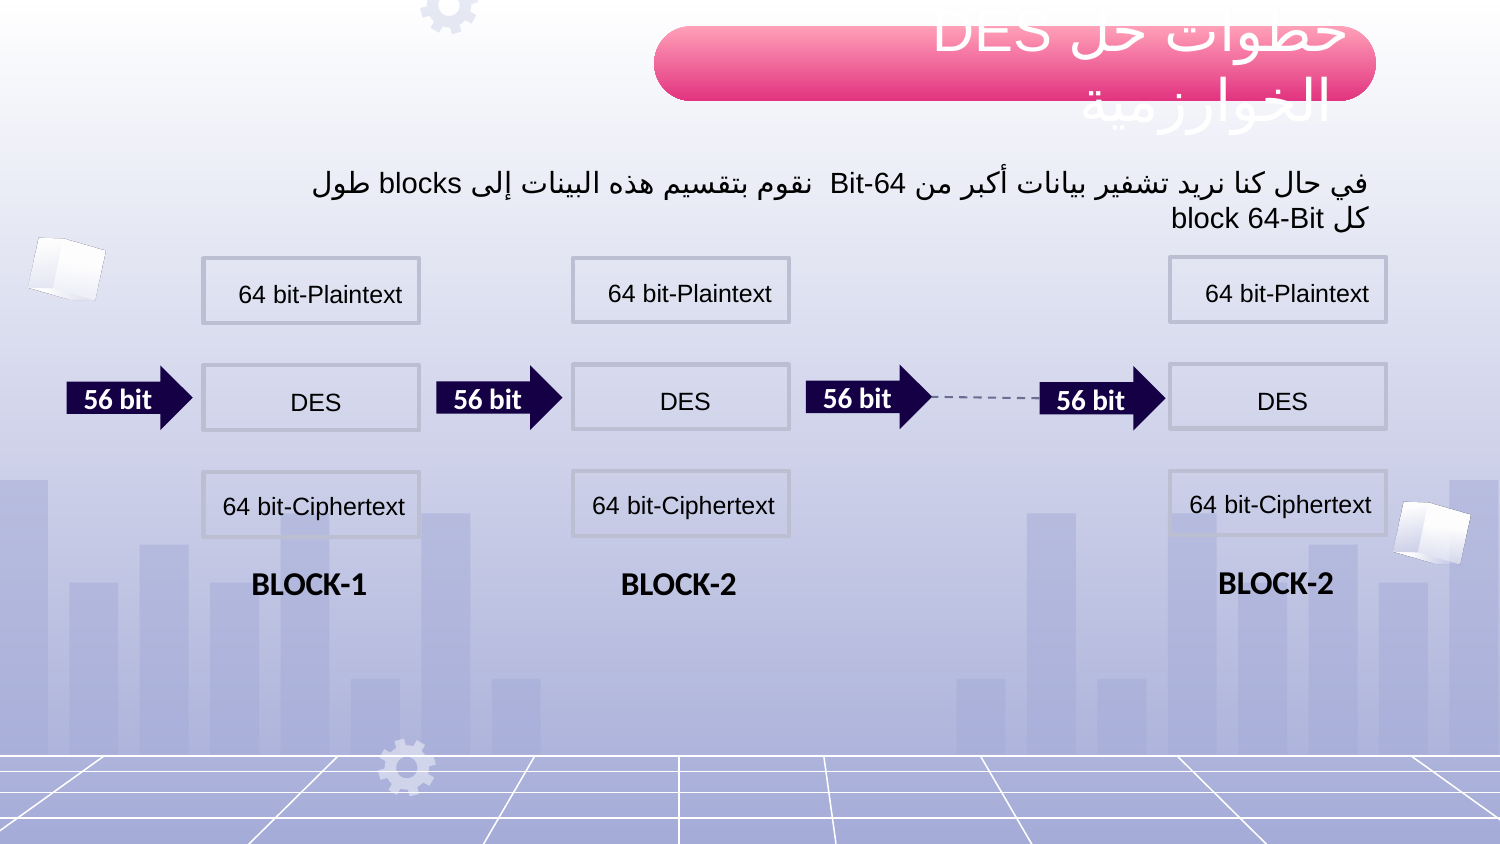

DES خطوات حل الخوارزمية
في حال كنا نريد تشفير بيانات أكبر من 64-Bit  نقوم بتقسيم هذه البينات إلى blocks طول كل block 64-Bit

  64 bit-Plaintext
DES

64 bit-Ciphertext
BLOCK-2

  64 bit-Plaintext
DES

56 bit

64 bit-Ciphertext
BLOCK-2

  64 bit-Plaintext
DES

56 bit
56 bit

64 bit-Ciphertext
BLOCK-1
56 bit